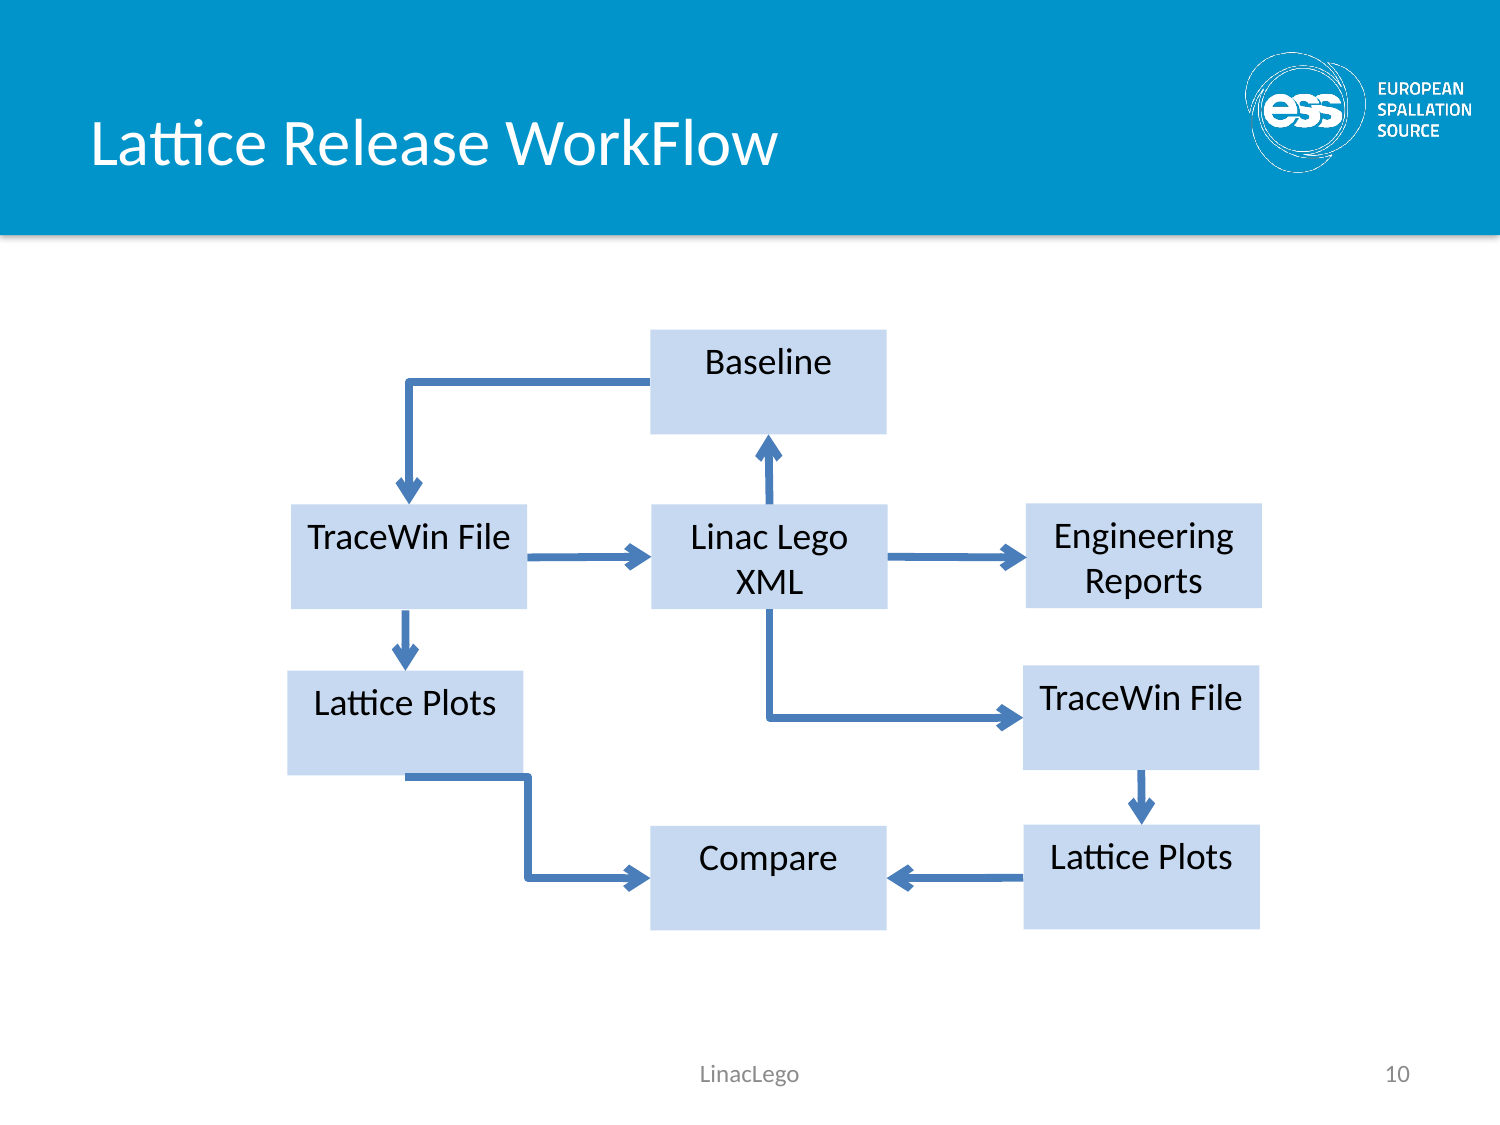

# Lattice Release WorkFlow
Baseline

Engineering
Reports
TraceWin File

Linac Lego
XML
TraceWin File

Lattice Plots

Lattice Plots

Compare

LinacLego
10